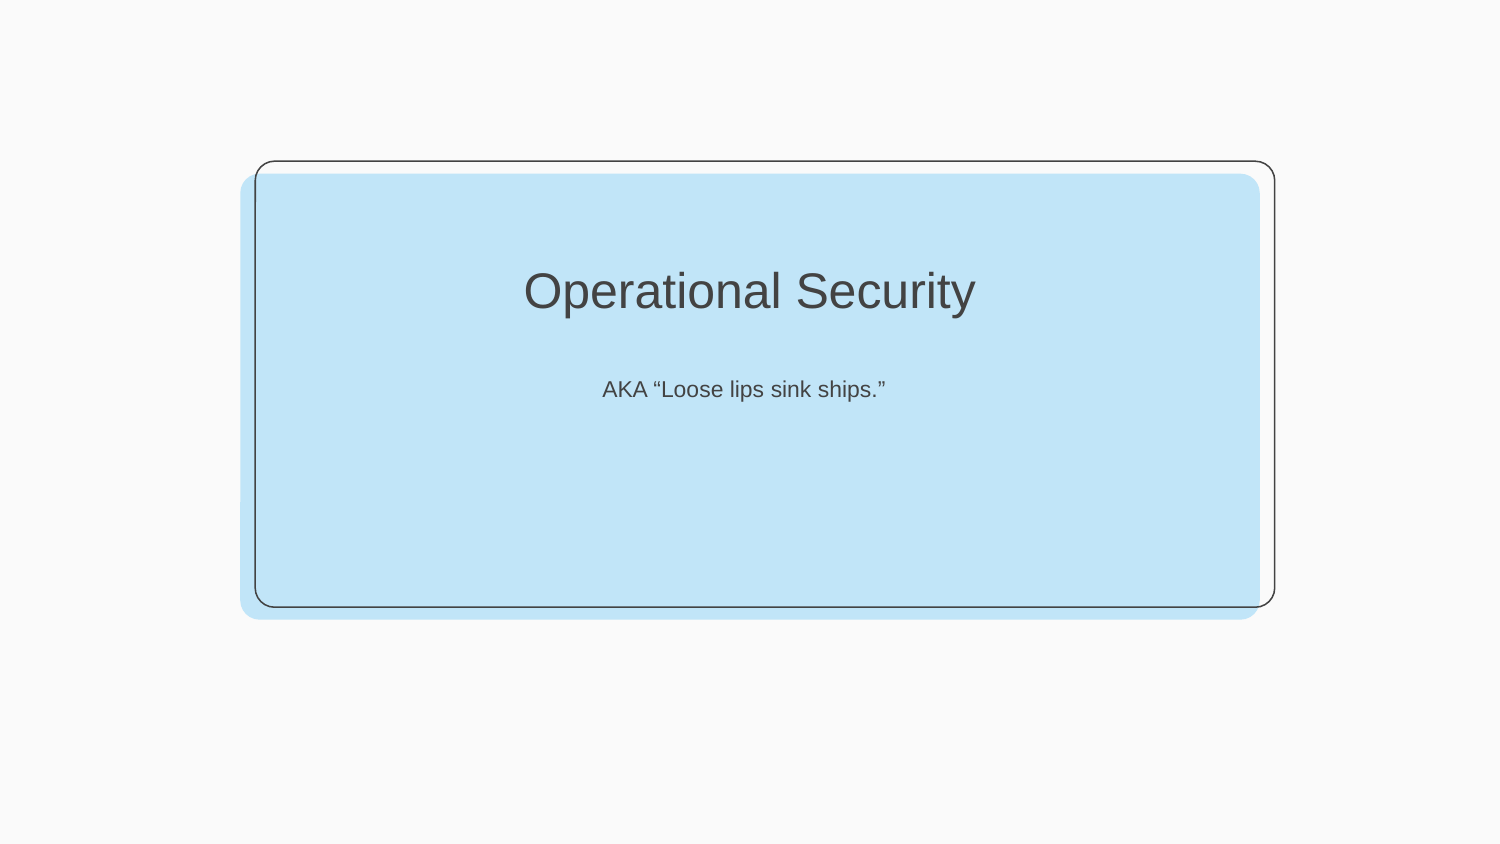

# Operational Security
AKA “Loose lips sink ships.”